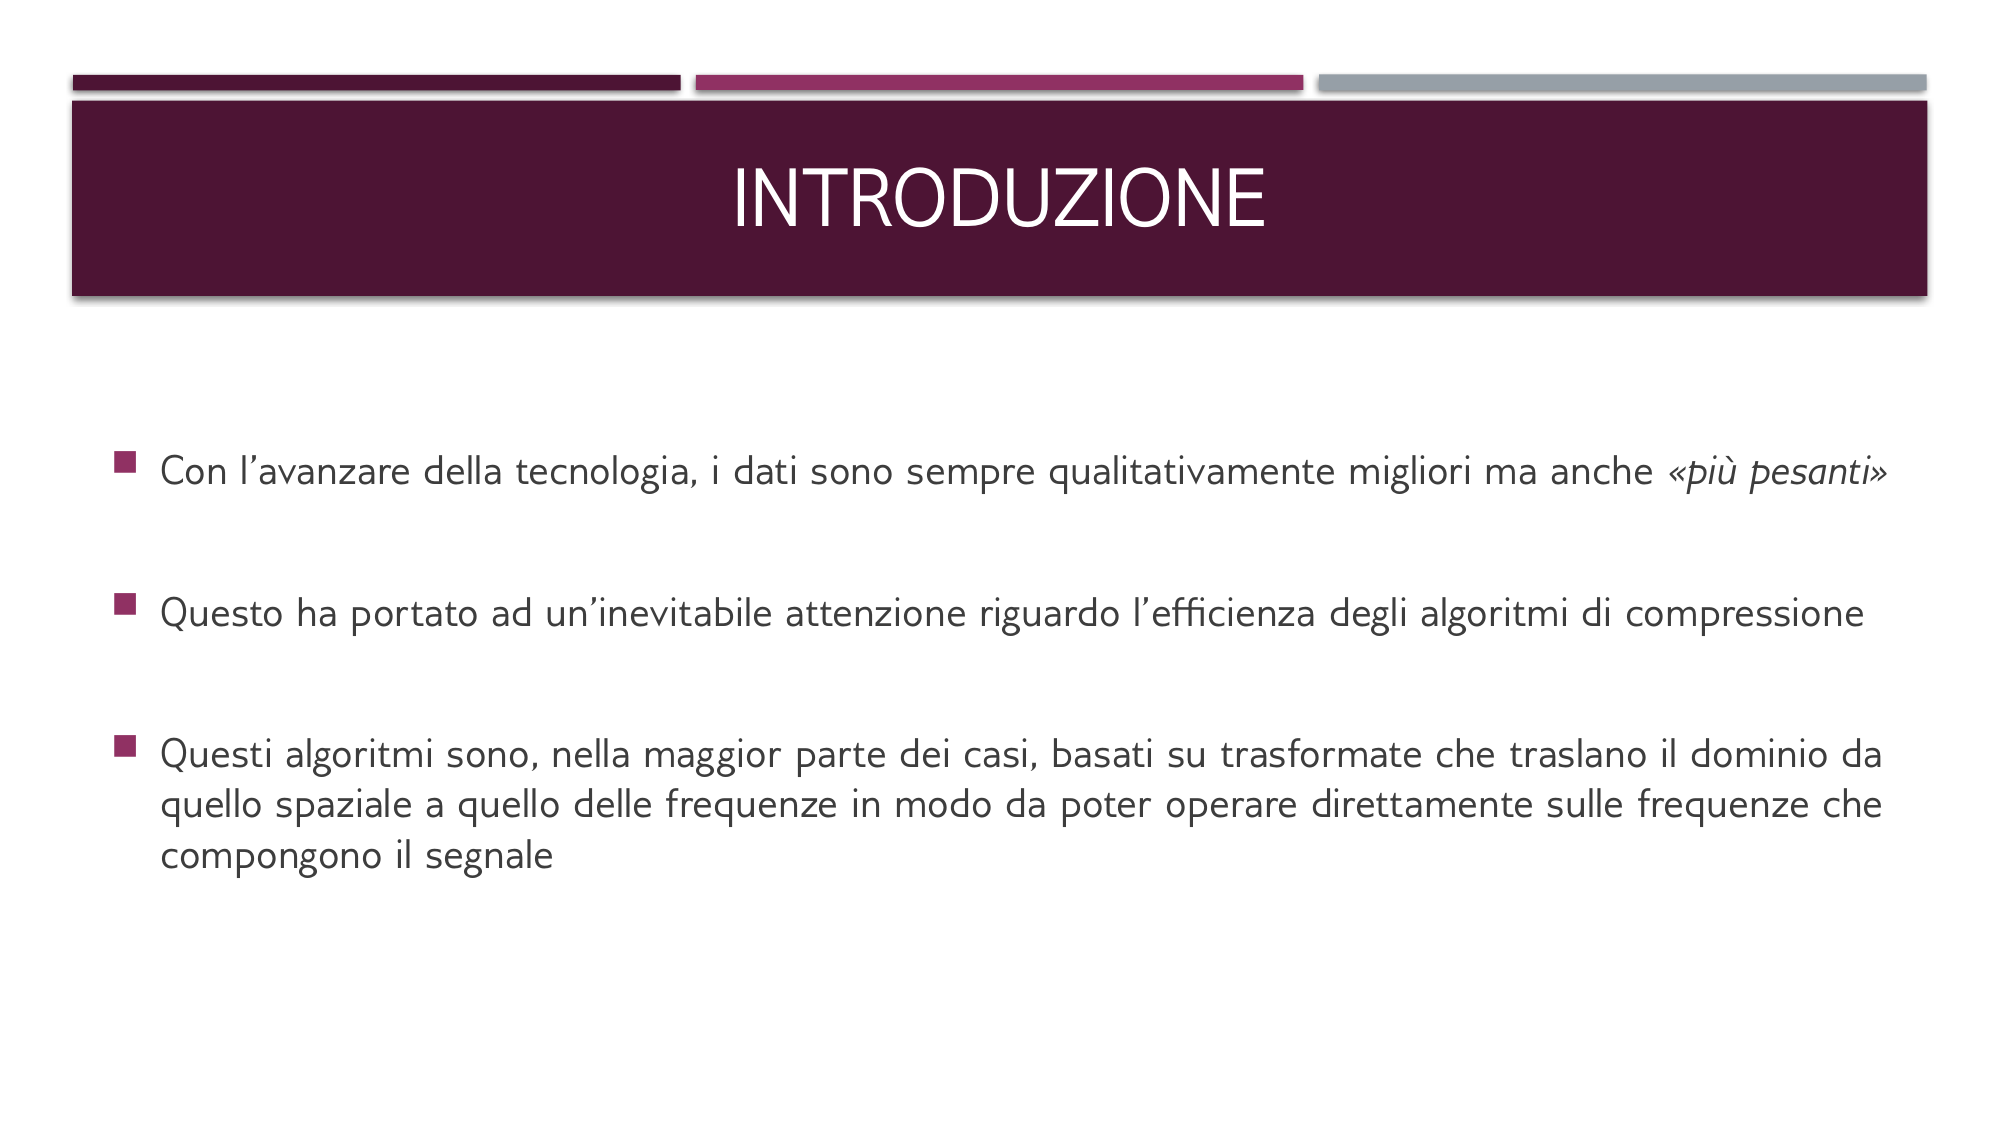

# introduzione
Con l’avanzare della tecnologia, i dati sono sempre qualitativamente migliori ma anche «più pesanti»

Questo ha portato ad un’inevitabile attenzione riguardo l’efficienza degli algoritmi di compressione

Questi algoritmi sono, nella maggior parte dei casi, basati su trasformate che traslano il dominio da quello spaziale a quello delle frequenze in modo da poter operare direttamente sulle frequenze che compongono il segnale